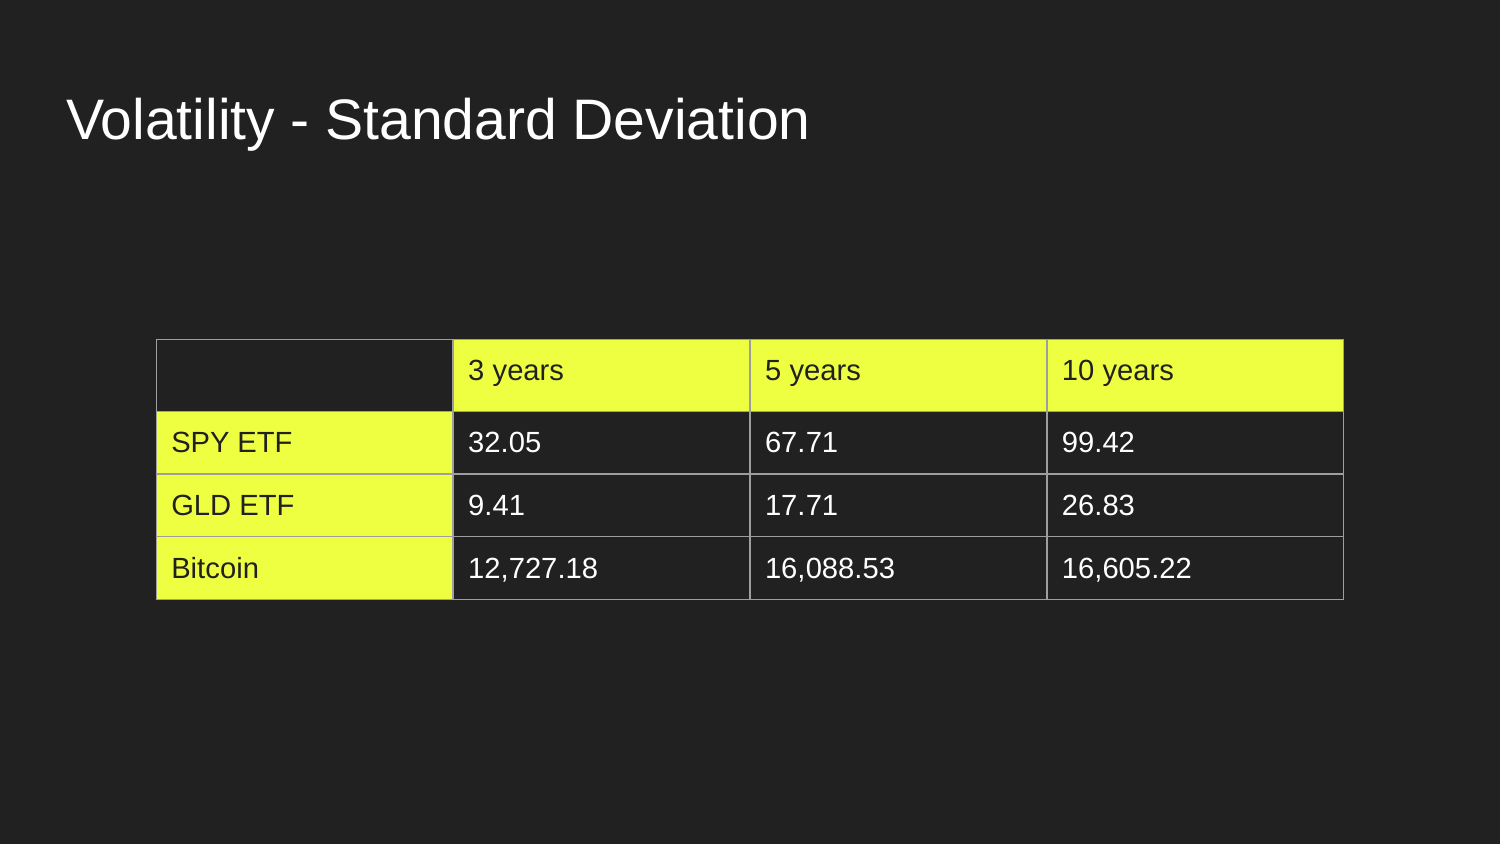

# Volatility - Standard Deviation
|  | 3 years | 5 years | 10 years |
| --- | --- | --- | --- |
| SPY ETF | 32.05 | 67.71 | 99.42 |
| GLD ETF | 9.41 | 17.71 | 26.83 |
| Bitcoin | 12,727.18 | 16,088.53 | 16,605.22 |